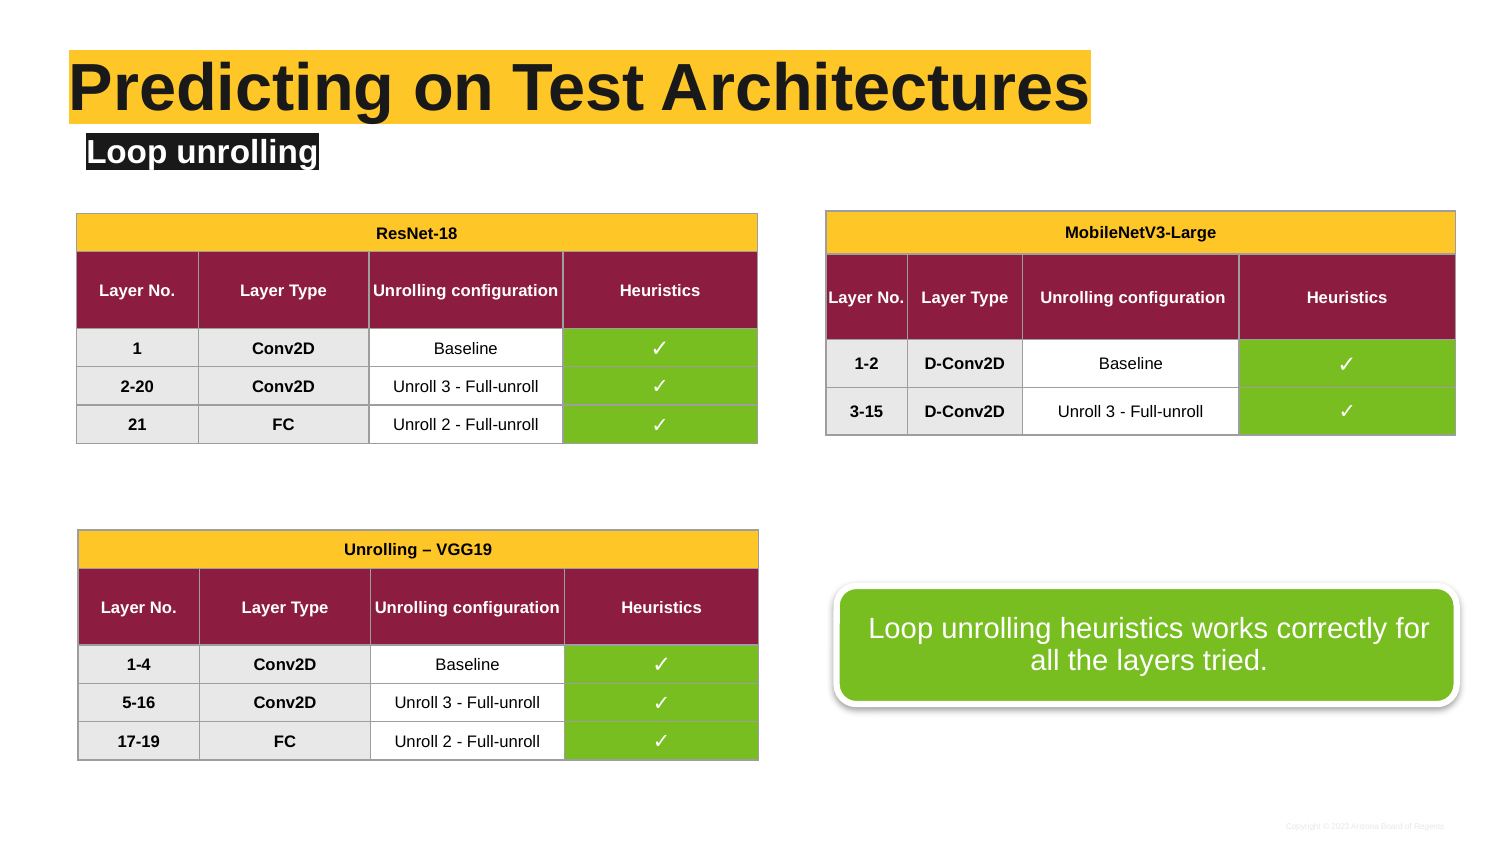

# Predicting on Test Architectures
Loop unrolling
| MobileNetV3-Large |  |  |  |
| --- | --- | --- | --- |
| Layer No. | Layer Type | Unrolling configuration | Heuristics |
| 1-2 | D-Conv2D | Baseline | ✓ |
| 3-15 | D-Conv2D | Unroll 3 - Full-unroll | ✓ |
| ResNet-18 |  |  |  |
| --- | --- | --- | --- |
| Layer No. | Layer Type | Unrolling configuration | Heuristics |
| 1 | Conv2D | Baseline | ✓ |
| 2-20 | Conv2D | Unroll 3 - Full-unroll | ✓ |
| 21 | FC | Unroll 2 - Full-unroll | ✓ |
| Unrolling – VGG19 |  |  |  |
| --- | --- | --- | --- |
| Layer No. | Layer Type | Unrolling configuration | Heuristics |
| 1-4 | Conv2D | Baseline | ✓ |
| 5-16 | Conv2D | Unroll 3 - Full-unroll | ✓ |
| 17-19 | FC | Unroll 2 - Full-unroll | ✓ |
Loop unrolling heuristics works correctly for all the layers tried.